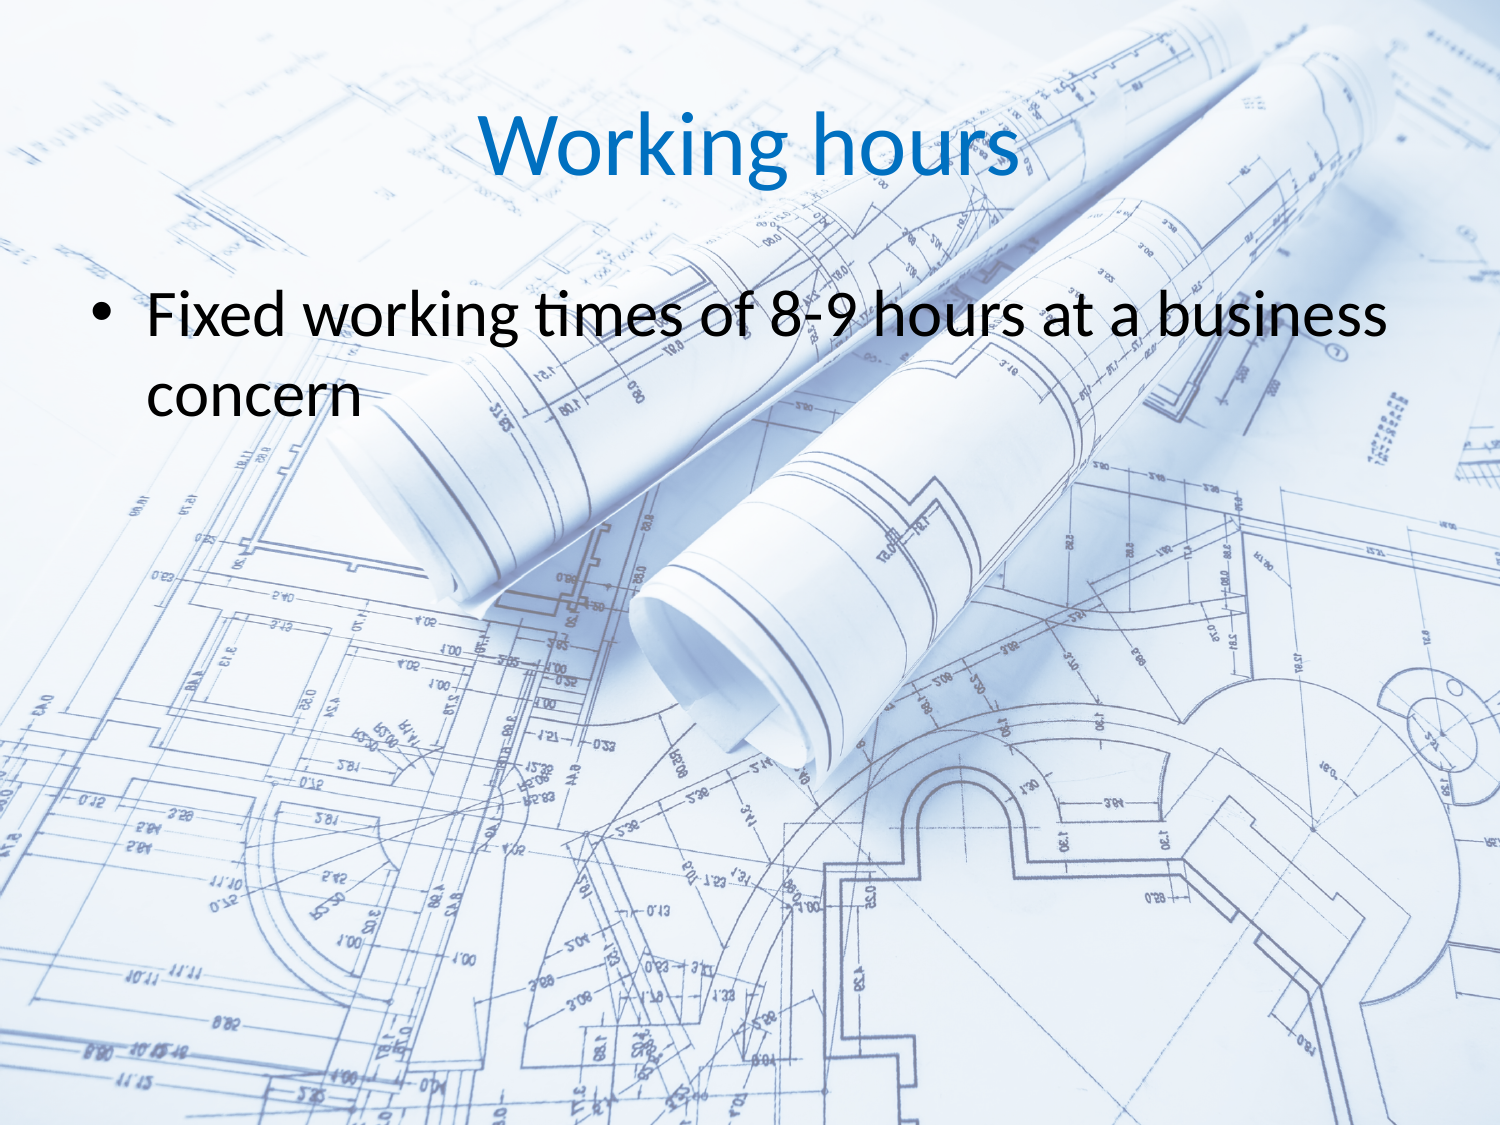

# Working hours
Fixed working times of 8-9 hours at a business concern